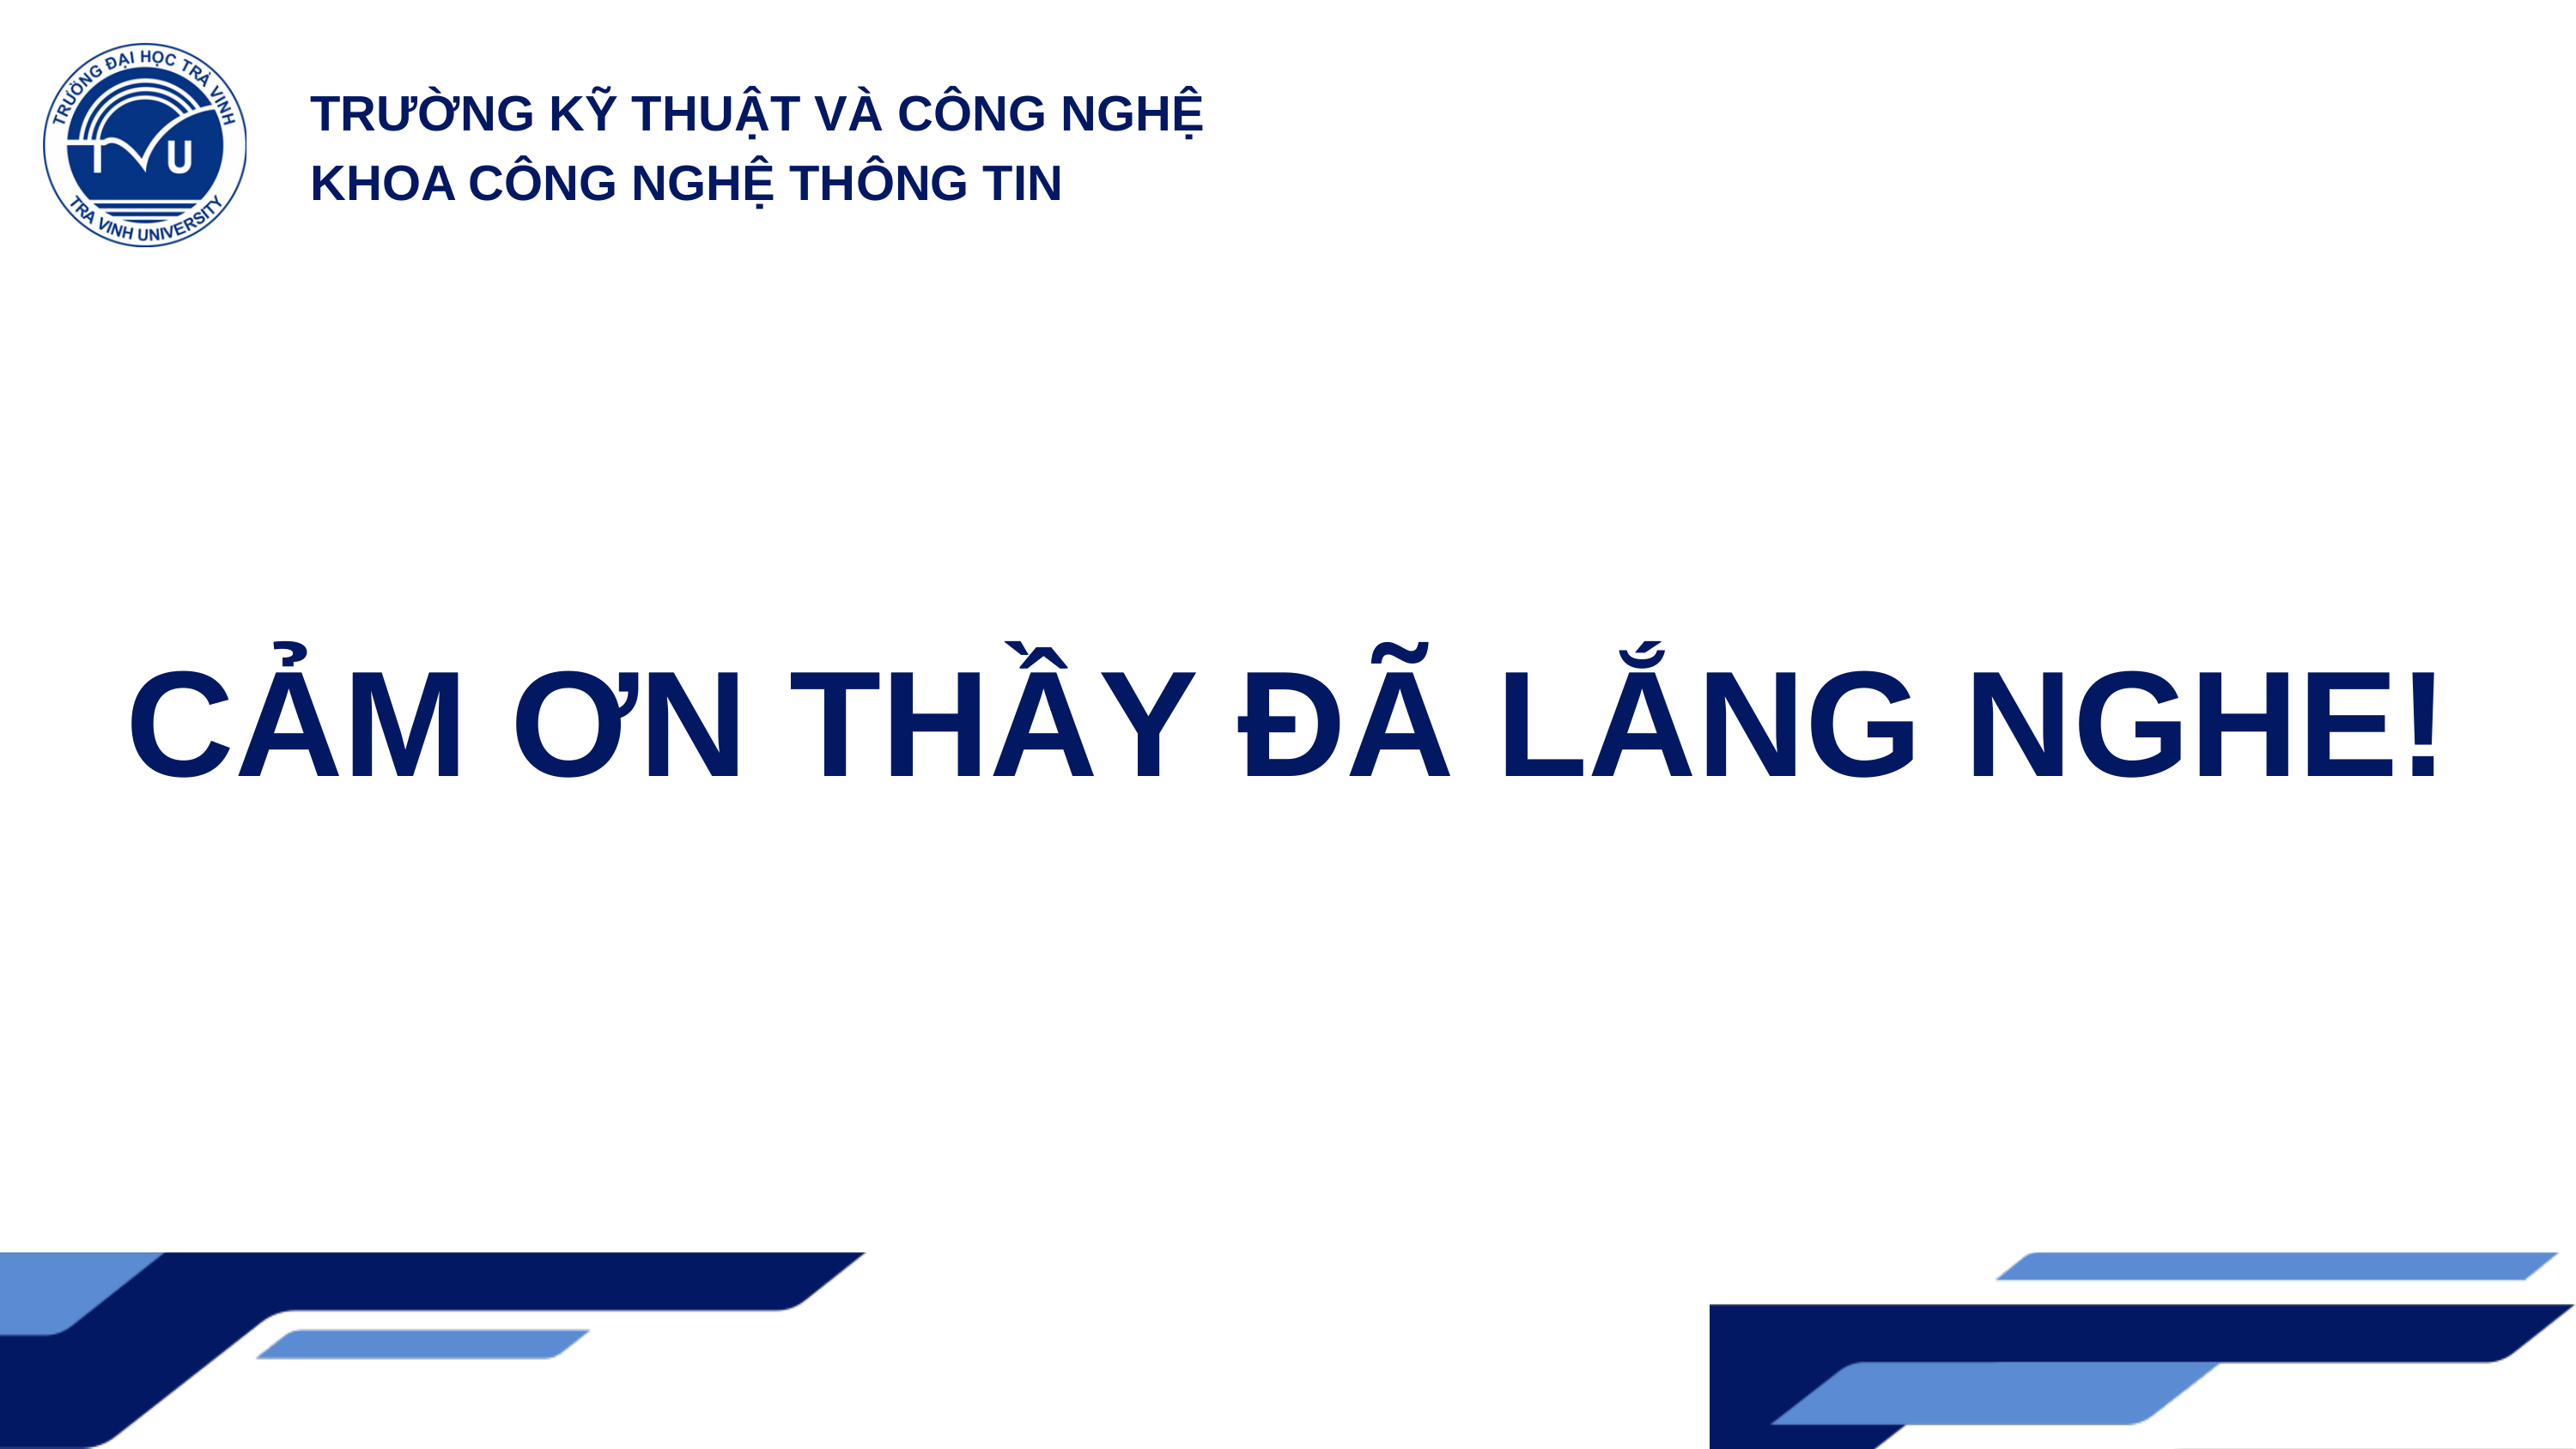

TRƯỜNG KỸ THUẬT VÀ CÔNG NGHỆ
KHOA CÔNG NGHỆ THÔNG TIN
CẢM ƠN THẦY ĐÃ LẮNG NGHE!